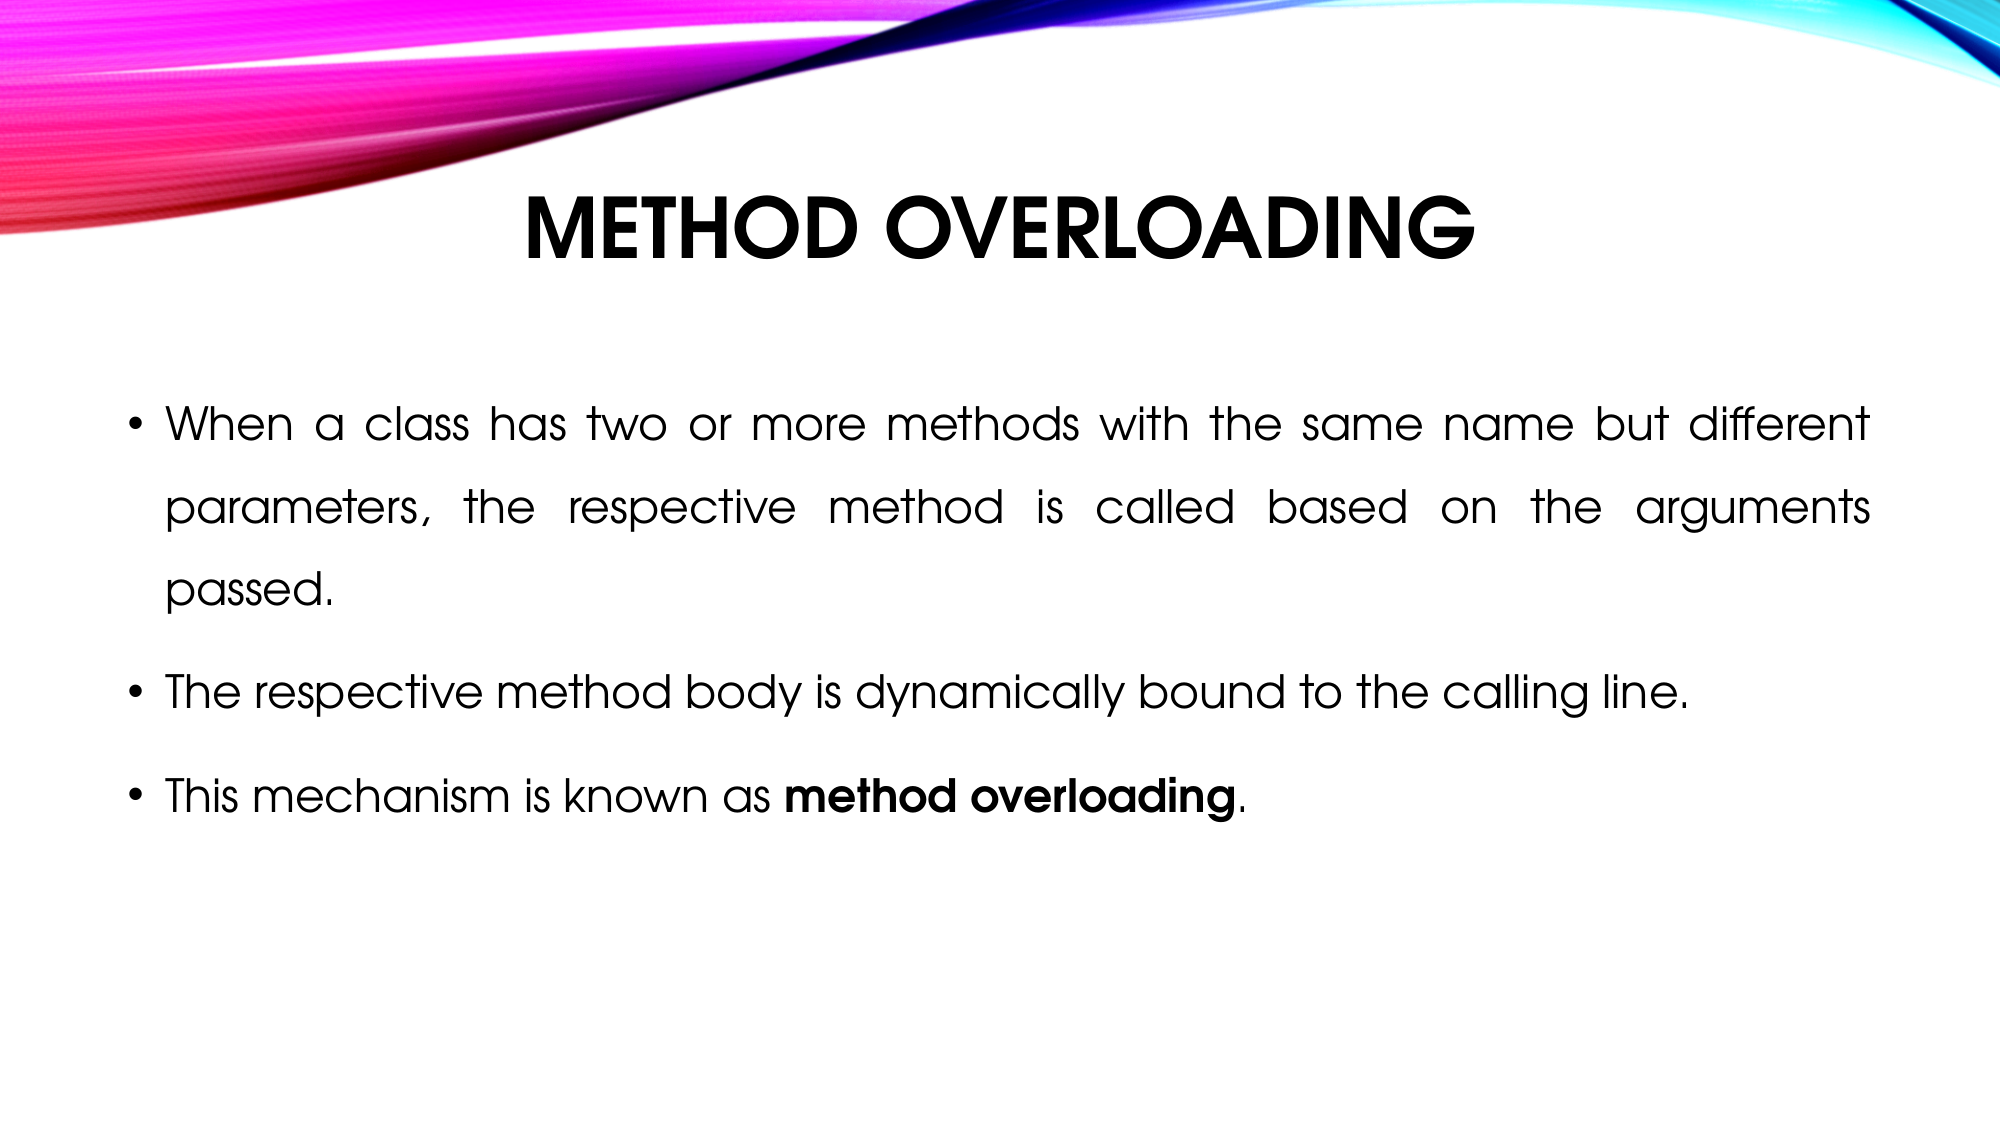

# METHOD OVERLOADING
When a class has two or more methods with the same name but different parameters, the respective method is called based on the arguments passed.
The respective method body is dynamically bound to the calling line.
This mechanism is known as method overloading.